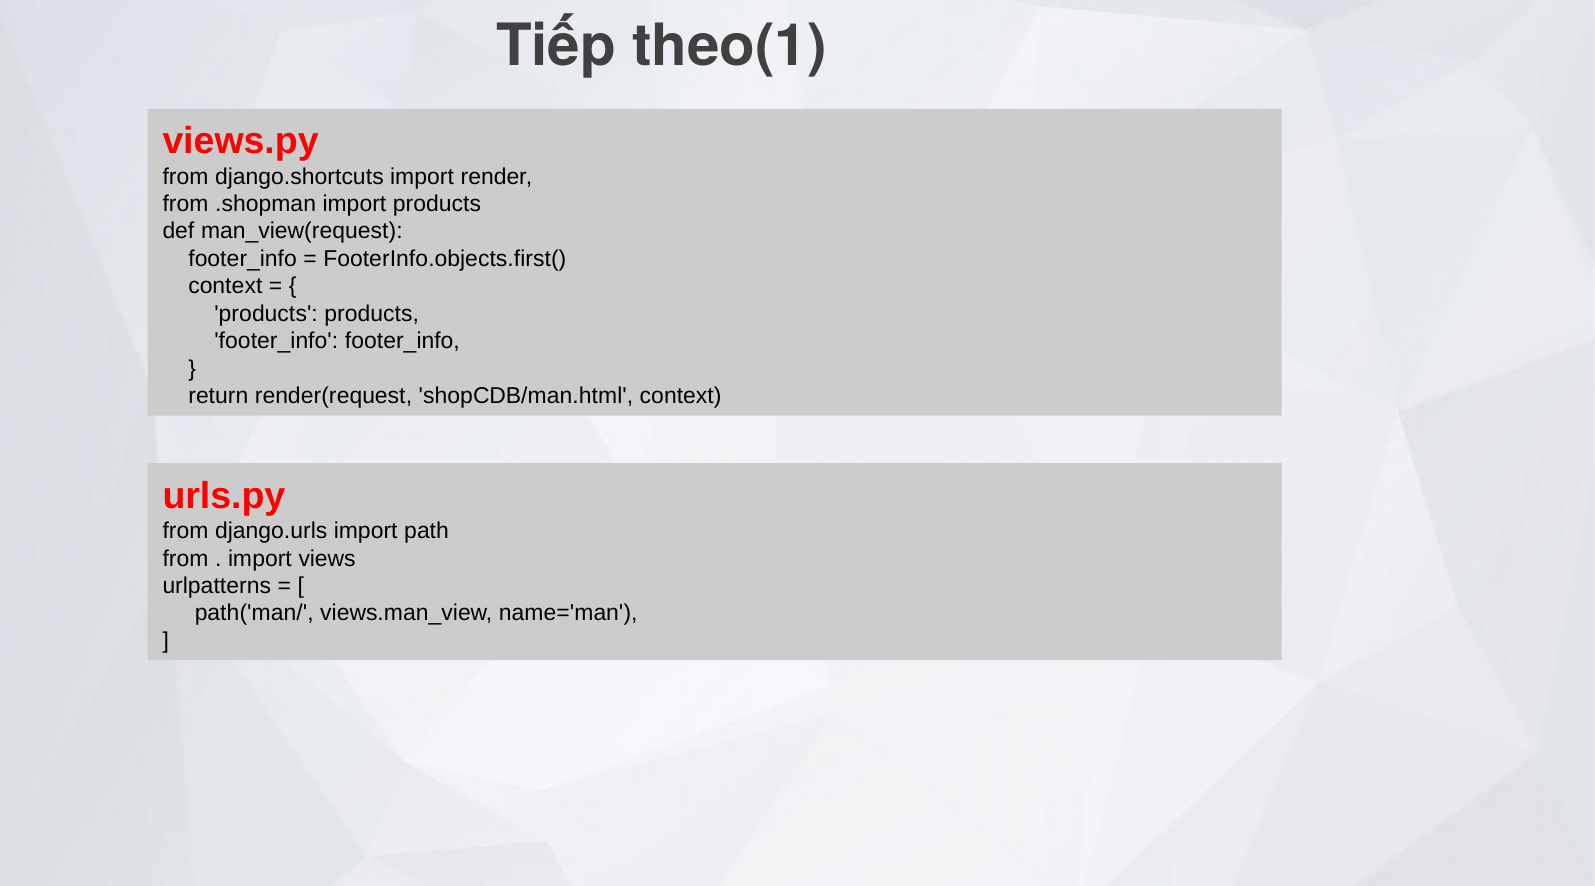

Tiếp theo(1)

views.py
from django.shortcuts import render,
from .shopman import products
def man_view(request):
    footer_info = FooterInfo.objects.first()
    context = {
        'products': products,
        'footer_info': footer_info,
    }
    return render(request, 'shopCDB/man.html', context)
urls.py
from django.urls import path
from . import views
urlpatterns = [
     path('man/', views.man_view, name='man'),
]